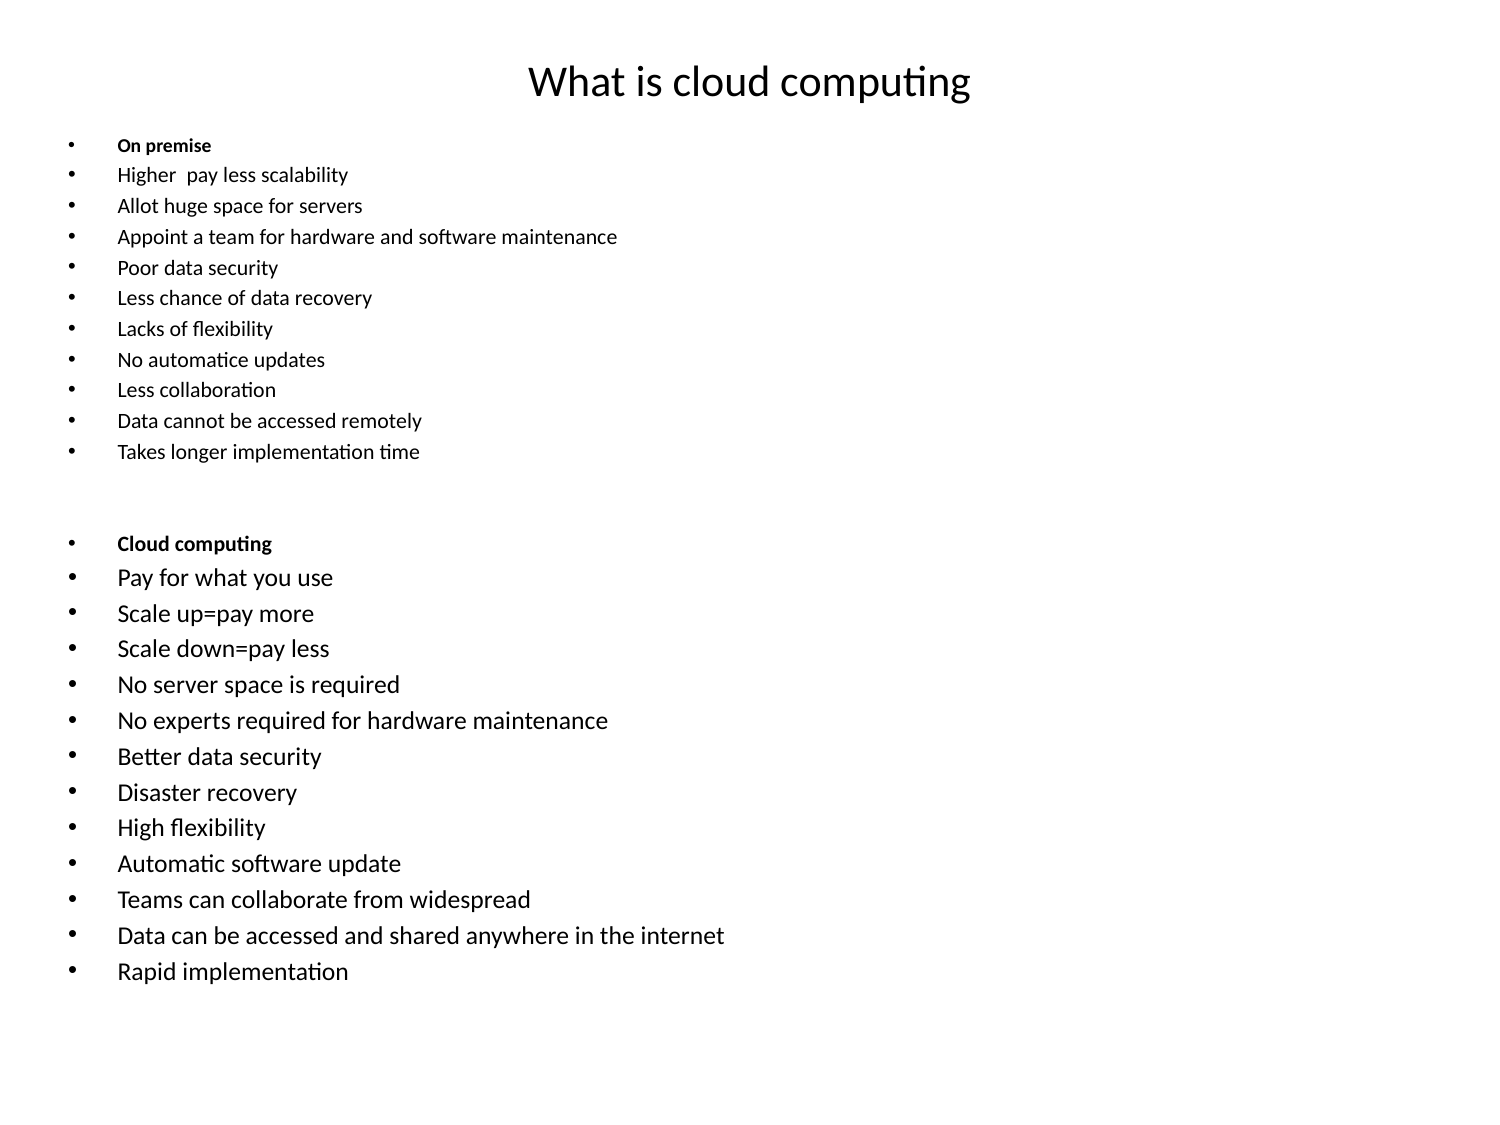

# What is cloud computing
On premise
Higher  pay less scalability
Allot huge space for servers
Appoint a team for hardware and software maintenance
Poor data security
Less chance of data recovery
Lacks of flexibility
No automatice updates
Less collaboration
Data cannot be accessed remotely
Takes longer implementation time

Cloud computing
Pay for what you use
Scale up=pay more
Scale down=pay less
No server space is required
No experts required for hardware maintenance
Better data security
Disaster recovery
High flexibility
Automatic software update
Teams can collaborate from widespread
Data can be accessed and shared anywhere in the internet
Rapid implementation